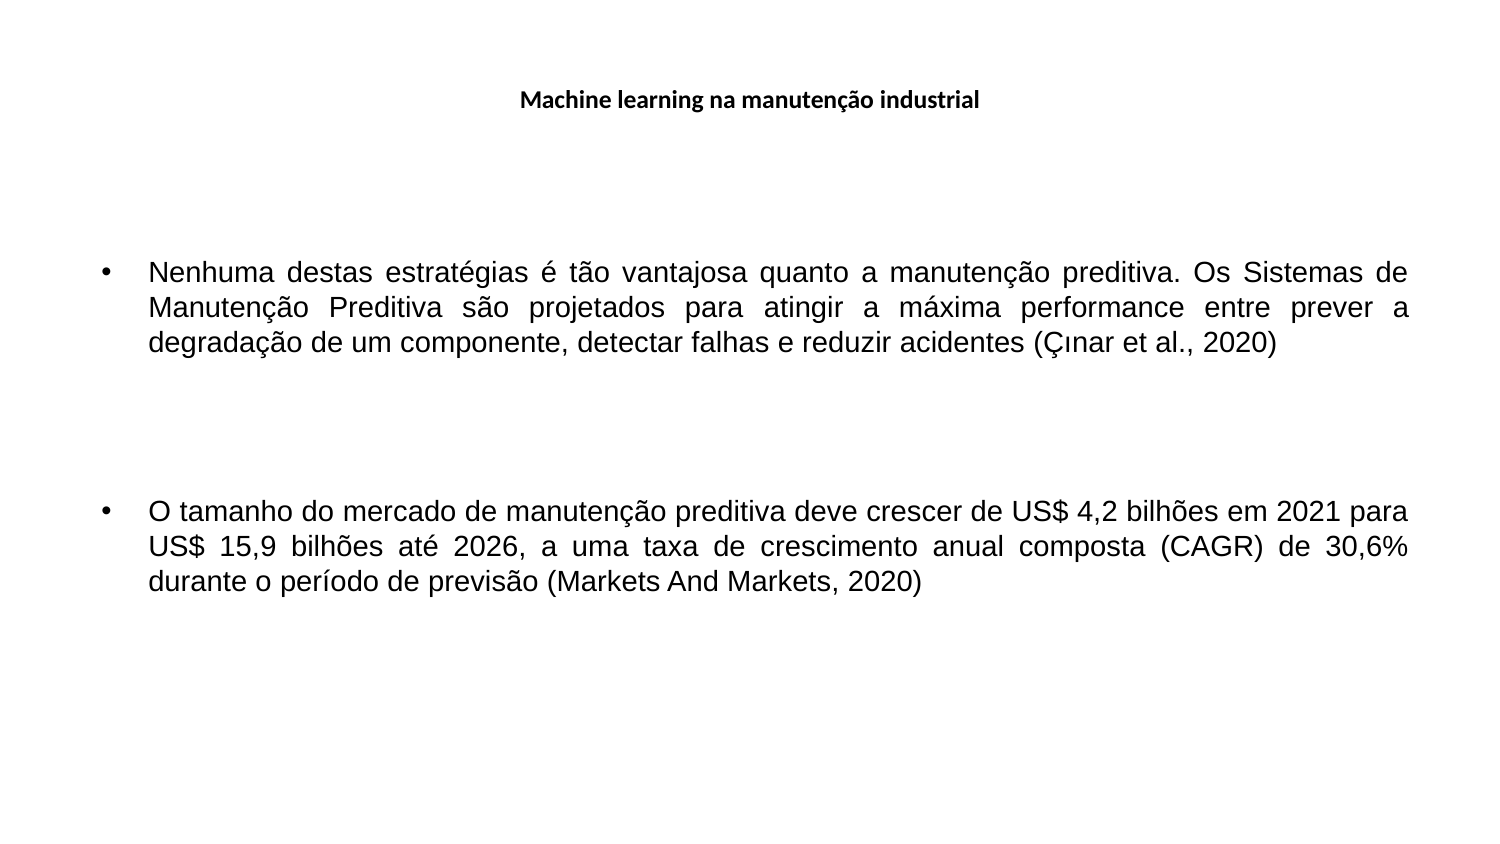

# Machine learning na manutenção industrial
Nenhuma destas estratégias é tão vantajosa quanto a manutenção preditiva. Os Sistemas de Manutenção Preditiva são projetados para atingir a máxima performance entre prever a degradação de um componente, detectar falhas e reduzir acidentes (Çınar et al., 2020)
O tamanho do mercado de manutenção preditiva deve crescer de US$ 4,2 bilhões em 2021 para US$ 15,9 bilhões até 2026, a uma taxa de crescimento anual composta (CAGR) de 30,6% durante o período de previsão (Markets And Markets, 2020)